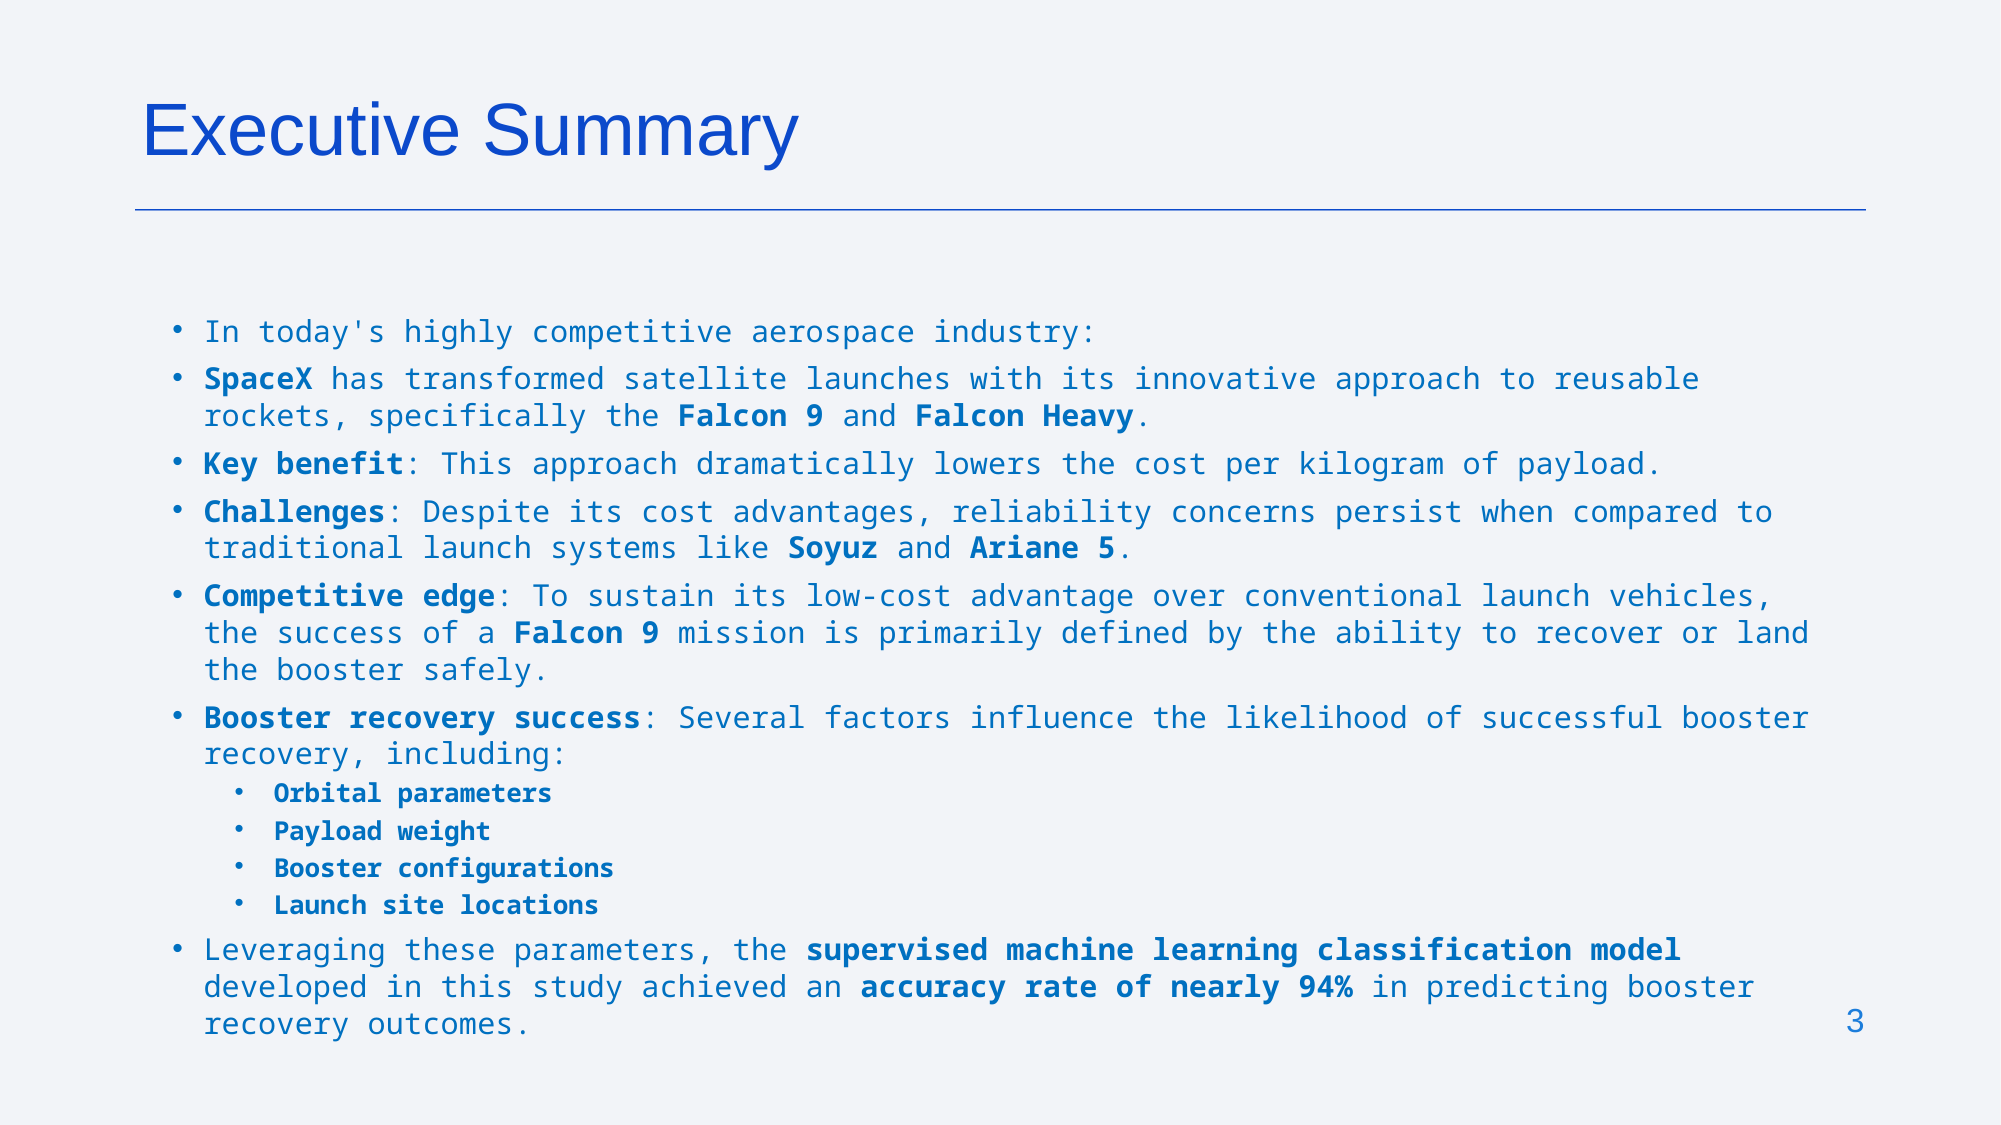

Executive Summary

In today's highly competitive aerospace industry:
SpaceX has transformed satellite launches with its innovative approach to reusable rockets, specifically the Falcon 9 and Falcon Heavy.
Key benefit: This approach dramatically lowers the cost per kilogram of payload.
Challenges: Despite its cost advantages, reliability concerns persist when compared to traditional launch systems like Soyuz and Ariane 5.
Competitive edge: To sustain its low-cost advantage over conventional launch vehicles, the success of a Falcon 9 mission is primarily defined by the ability to recover or land the booster safely.
Booster recovery success: Several factors influence the likelihood of successful booster recovery, including:
Orbital parameters
Payload weight
Booster configurations
Launch site locations
Leveraging these parameters, the supervised machine learning classification model developed in this study achieved an accuracy rate of nearly 94% in predicting booster recovery outcomes.
3